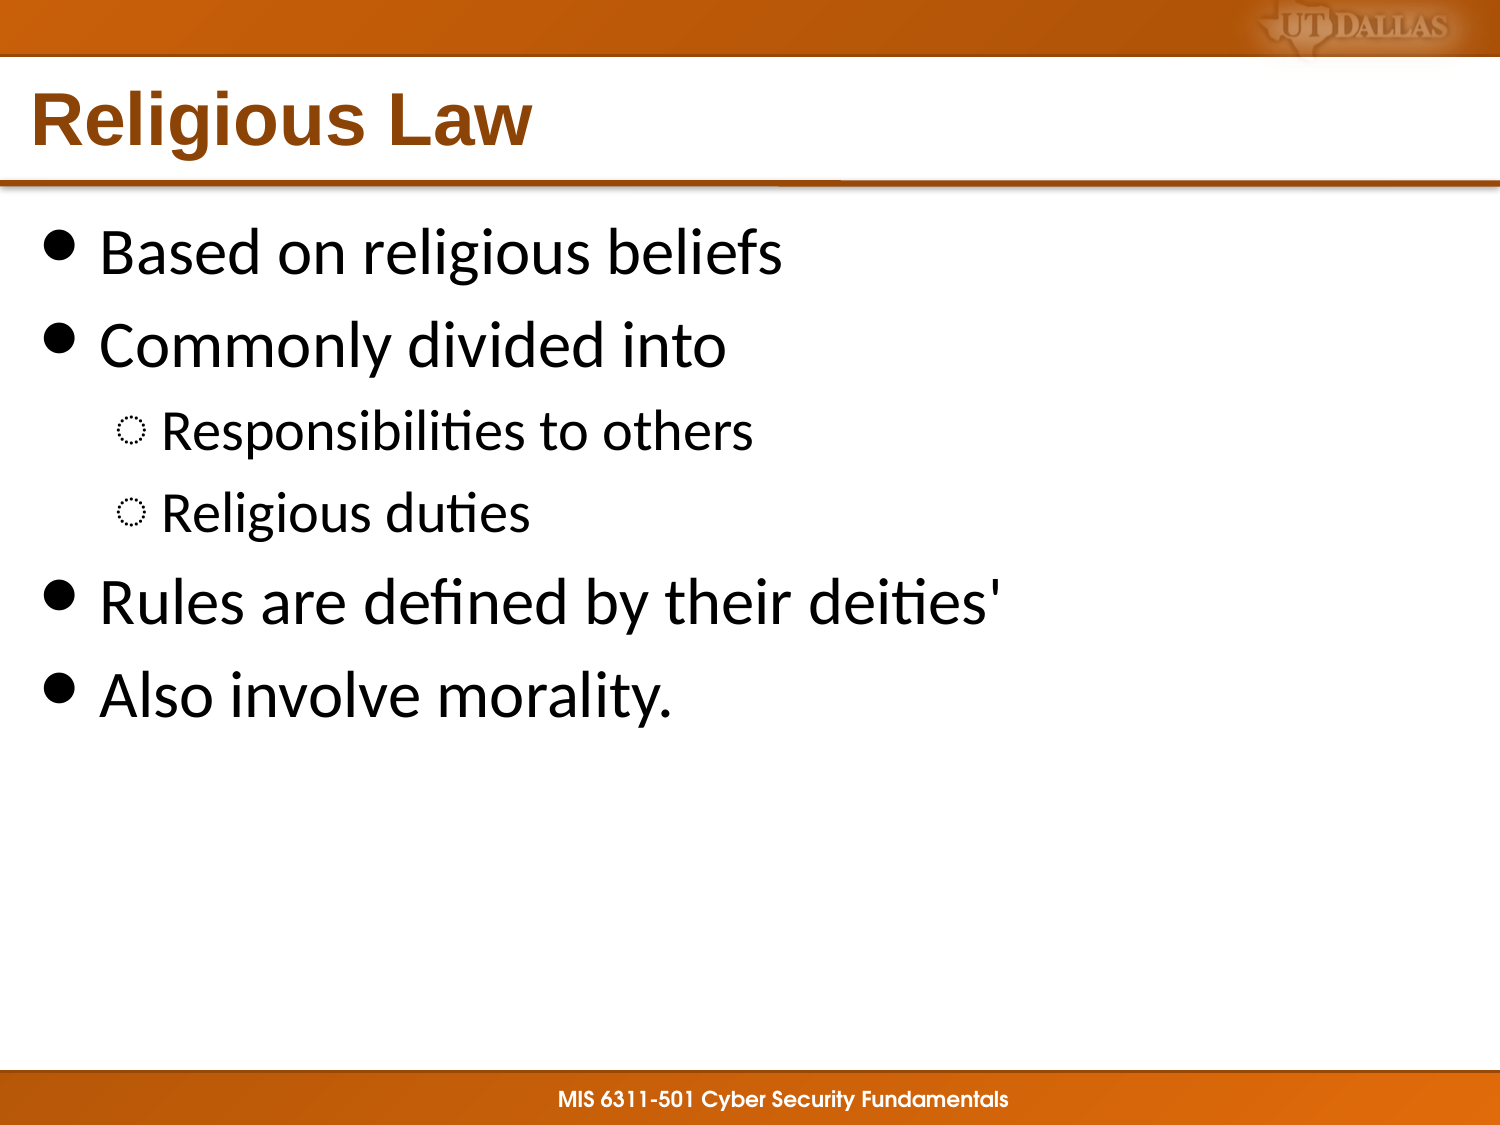

# Religious Law
Based on religious beliefs
Commonly divided into
Responsibilities to others
Religious duties
Rules are defined by their deities'
Also involve morality.